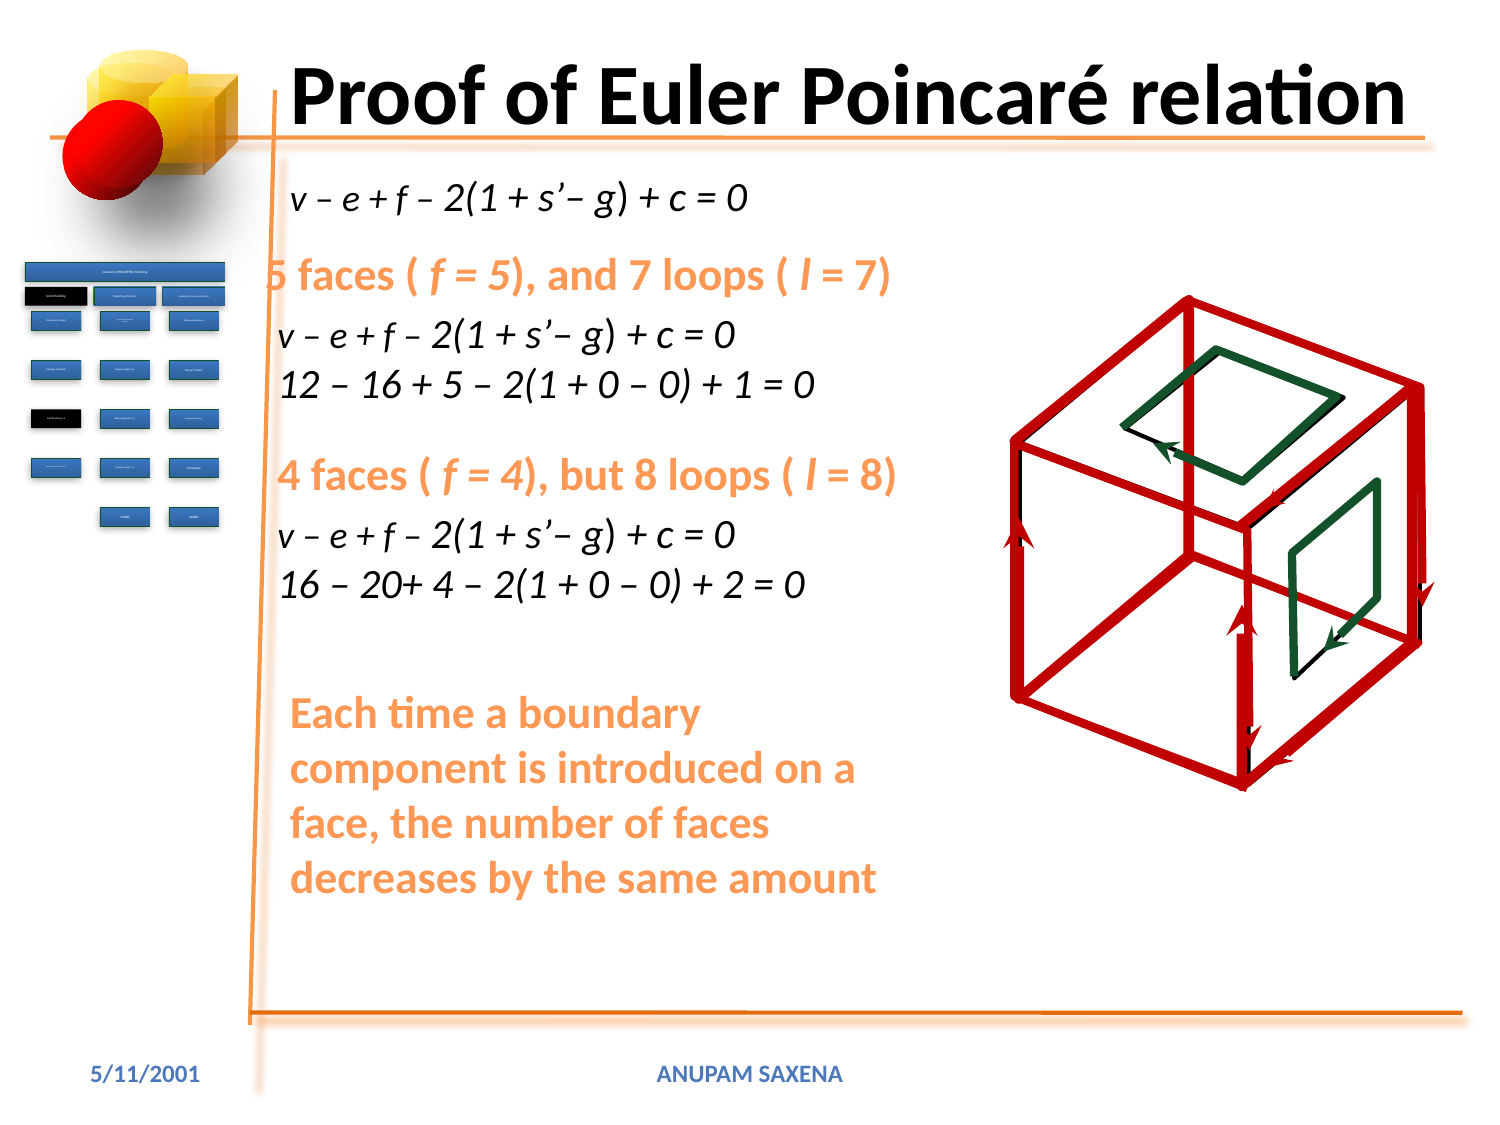

# Proof of Euler Poincaré relation
v – e + f – 2(1 + s’– g) + c = 0
5 faces ( f = 5), and 7 loops ( l = 7)
Geometric/PARAMETRIC Modeling
Solid Modeling
Perception of Solids
Modeling of Curves
Modeling of Surfaces (Patches)
Topology and Solids
Solid Modeling 1-2
Transformations and Projections 1-2
Representation, Differential Geometry
Ferguson Segments
Bezier Segments 1-2
B-spline curves 1-5
NURBS
Differential Geometry
Tensor Product
Boundary Interpolating
Composite
NURBS

v – e + f – 2(1 + s’– g) + c = 0
12 – 16 + 5 – 2(1 + 0 – 0) + 1 = 0

4 faces ( f = 4), but 8 loops ( l = 8)

v – e + f – 2(1 + s’– g) + c = 0
16 – 20+ 4 – 2(1 + 0 – 0) + 2 = 0

Each time a boundary component is introduced on a face, the number of faces decreases by the same amount
5/11/2001
Anupam Saxena